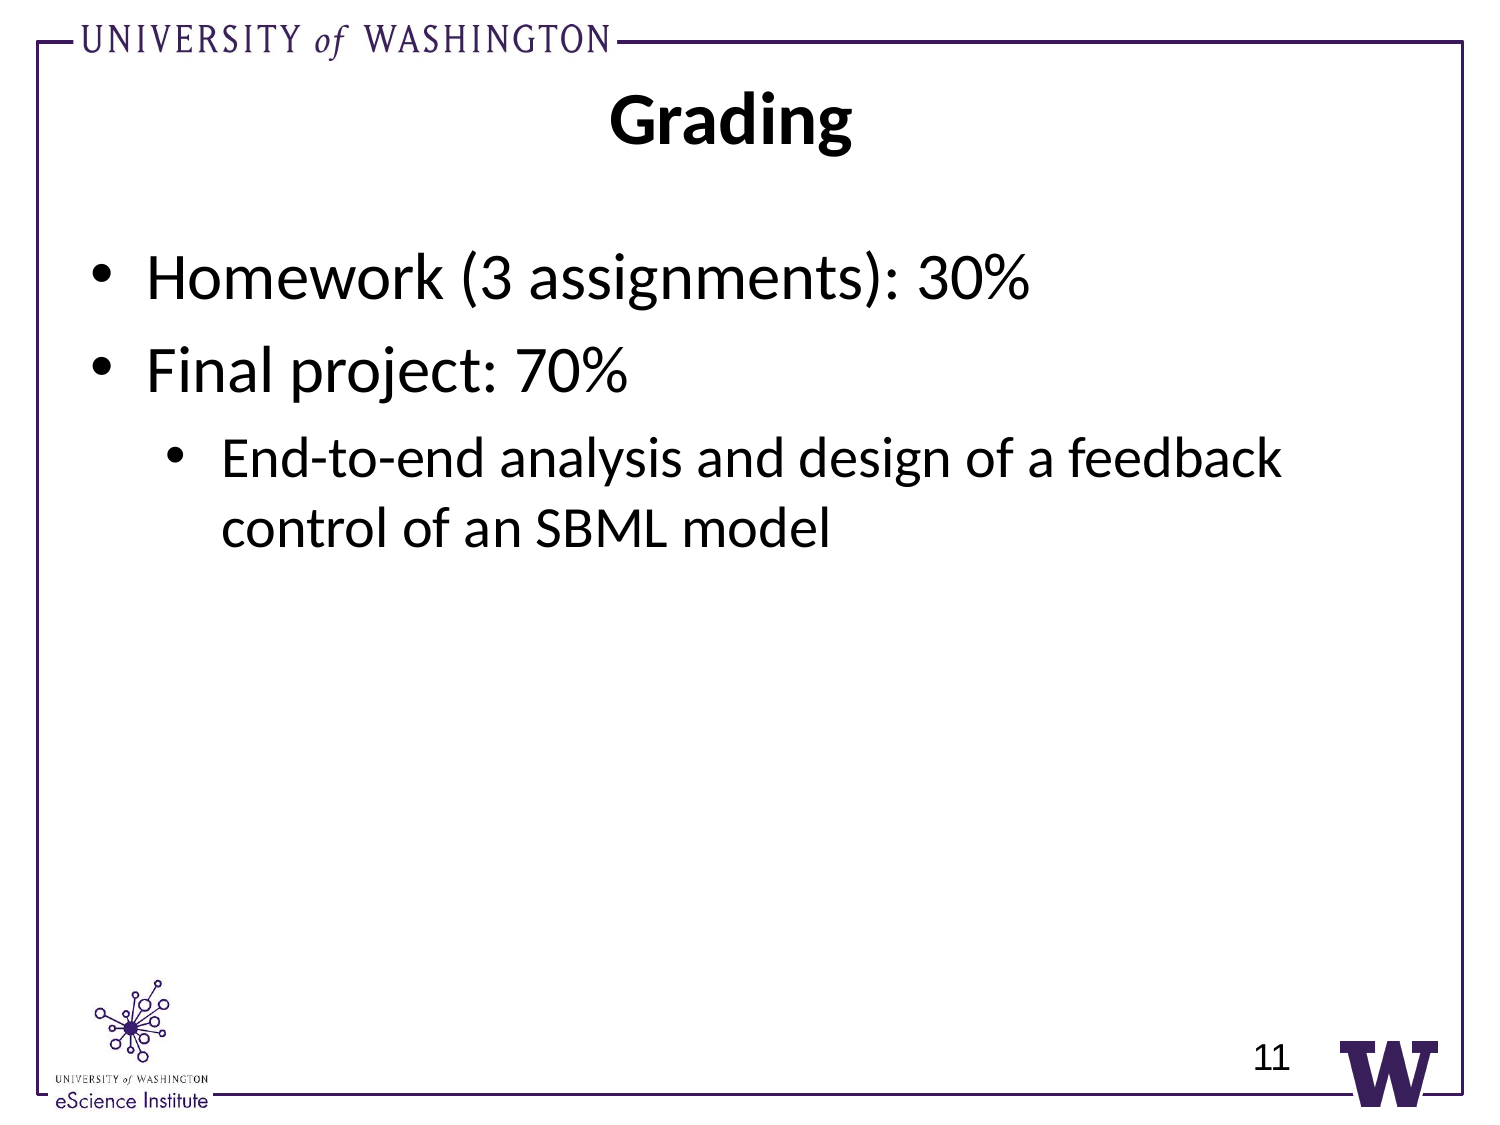

# Grading
Homework (3 assignments): 30%
Final project: 70%
End-to-end analysis and design of a feedback control of an SBML model
11